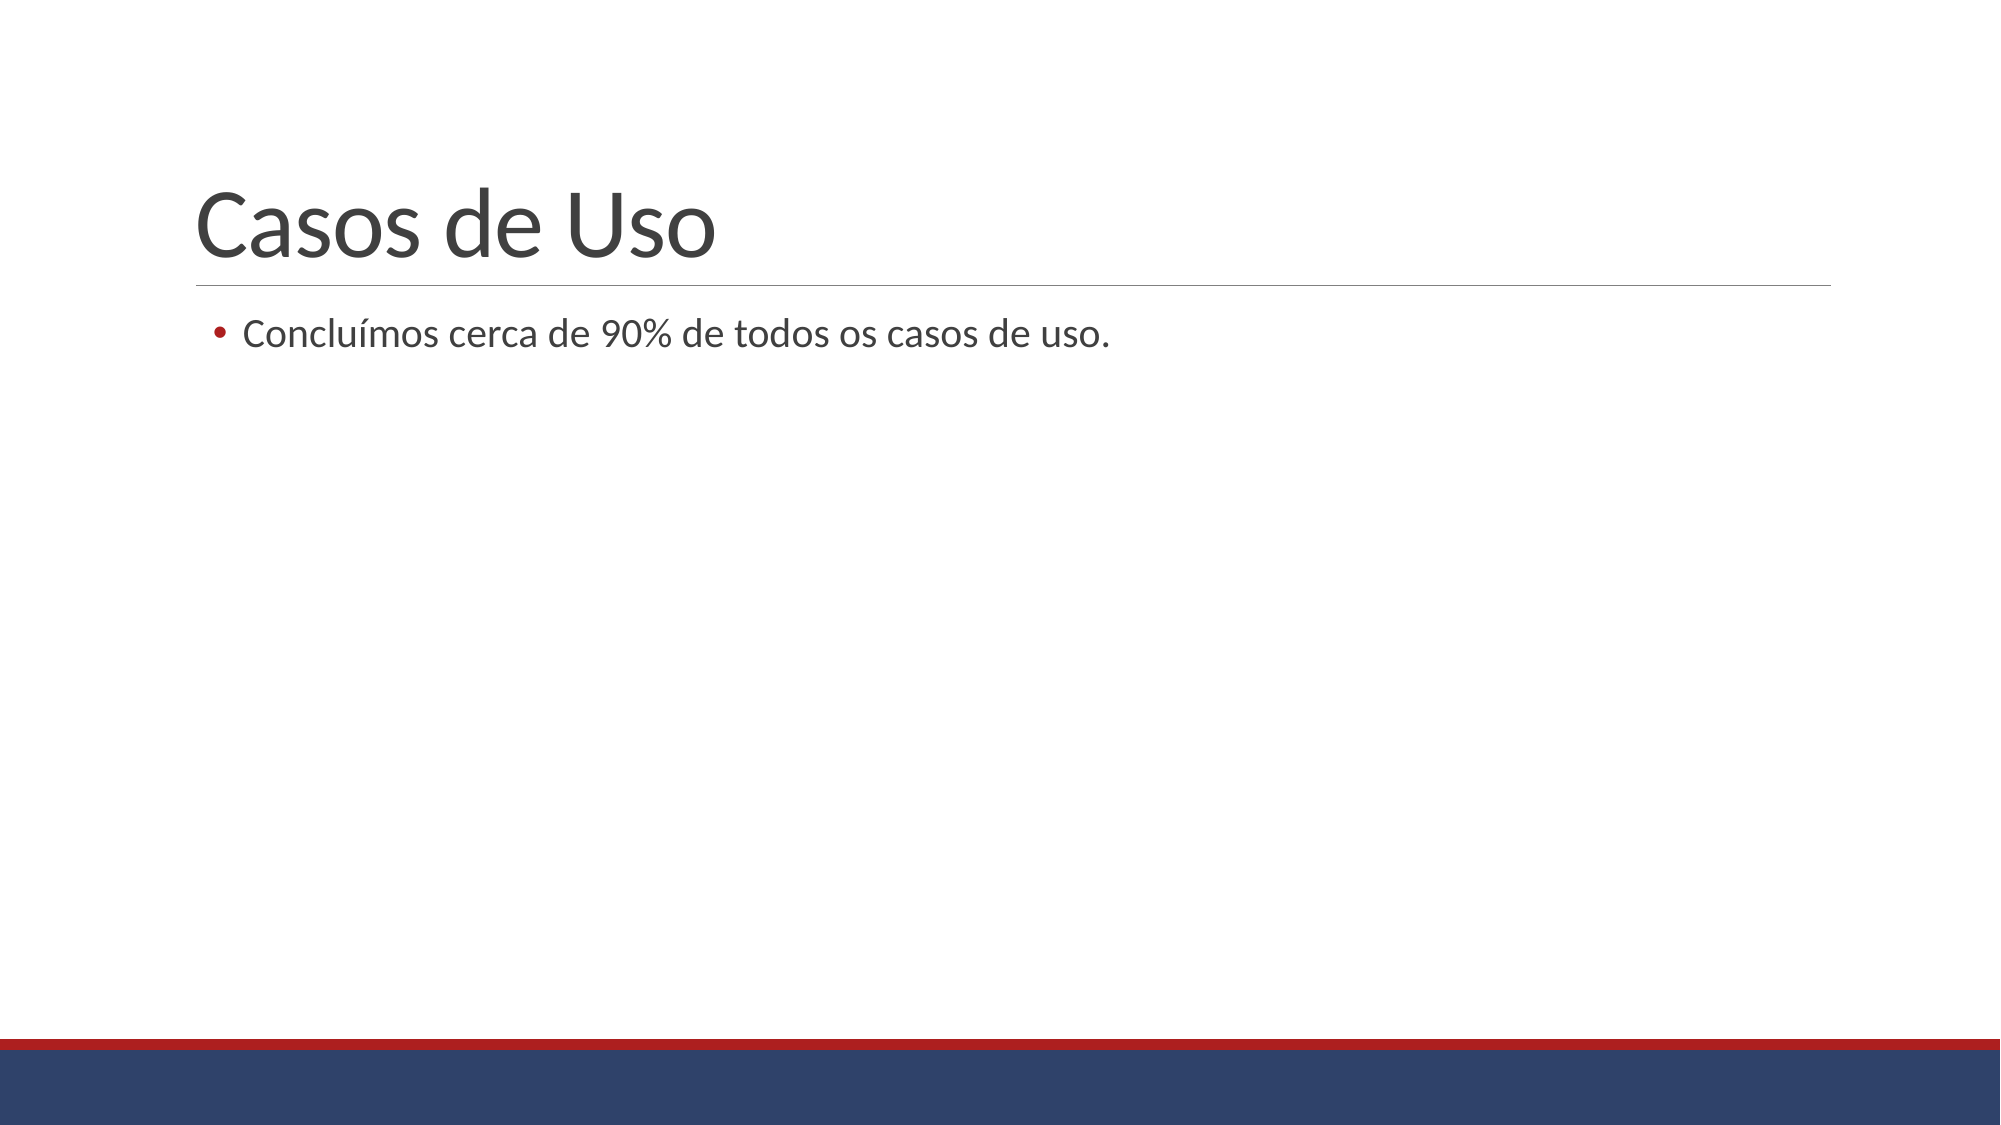

# Casos de Uso
Concluímos cerca de 90% de todos os casos de uso.